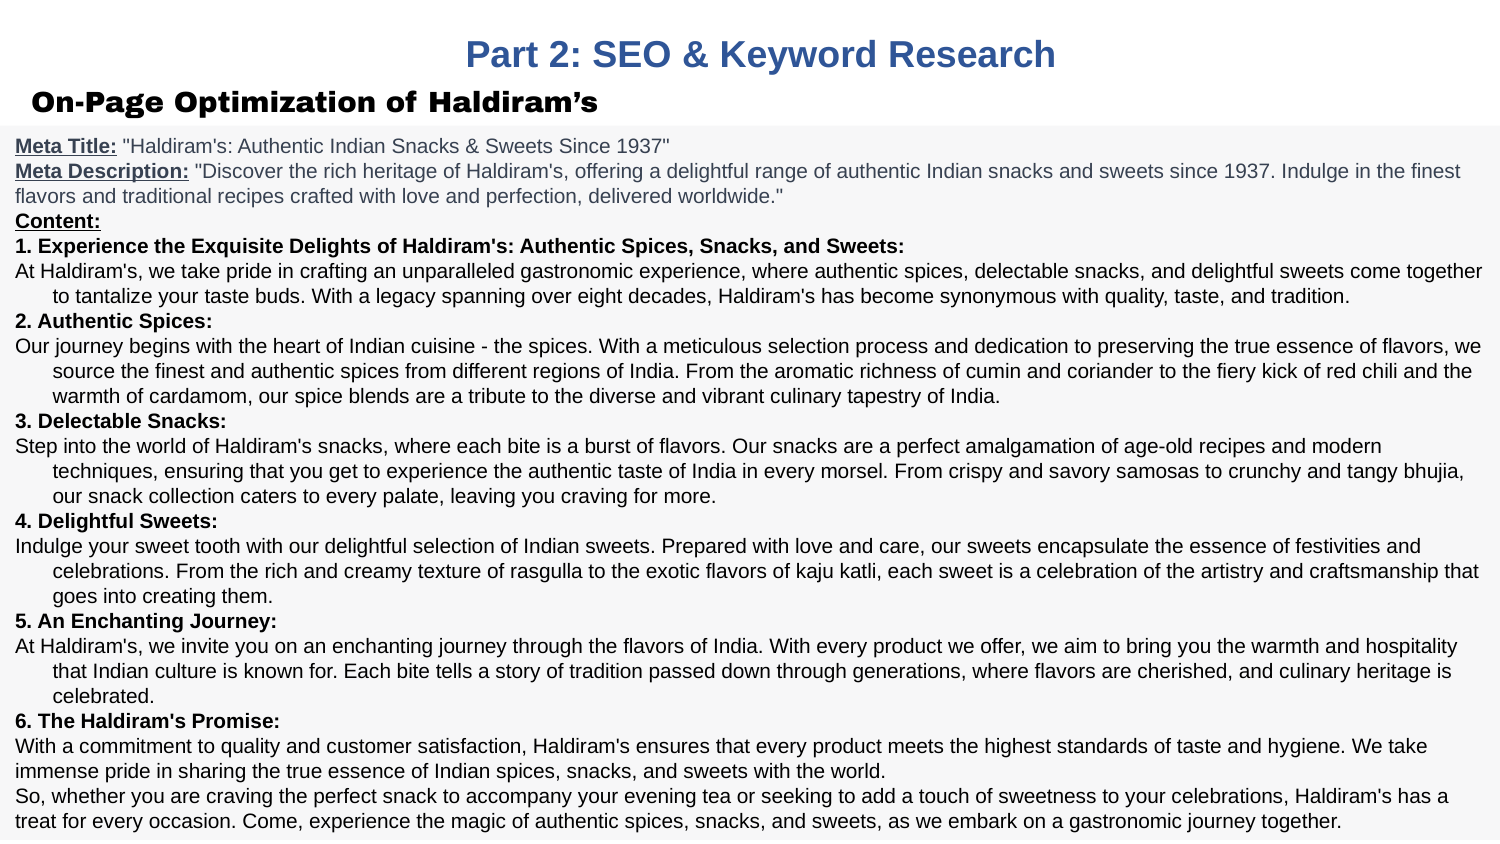

Part 2: SEO & Keyword Research
On-Page Optimization of Haldiram’s
Meta Title: "Haldiram's: Authentic Indian Snacks & Sweets Since 1937"
Meta Description: "Discover the rich heritage of Haldiram's, offering a delightful range of authentic Indian snacks and sweets since 1937. Indulge in the finest flavors and traditional recipes crafted with love and perfection, delivered worldwide."
Content:
1. Experience the Exquisite Delights of Haldiram's: Authentic Spices, Snacks, and Sweets:
At Haldiram's, we take pride in crafting an unparalleled gastronomic experience, where authentic spices, delectable snacks, and delightful sweets come together to tantalize your taste buds. With a legacy spanning over eight decades, Haldiram's has become synonymous with quality, taste, and tradition.
2. Authentic Spices:
Our journey begins with the heart of Indian cuisine - the spices. With a meticulous selection process and dedication to preserving the true essence of flavors, we source the finest and authentic spices from different regions of India. From the aromatic richness of cumin and coriander to the fiery kick of red chili and the warmth of cardamom, our spice blends are a tribute to the diverse and vibrant culinary tapestry of India.
3. Delectable Snacks:
Step into the world of Haldiram's snacks, where each bite is a burst of flavors. Our snacks are a perfect amalgamation of age-old recipes and modern techniques, ensuring that you get to experience the authentic taste of India in every morsel. From crispy and savory samosas to crunchy and tangy bhujia, our snack collection caters to every palate, leaving you craving for more.
4. Delightful Sweets:
Indulge your sweet tooth with our delightful selection of Indian sweets. Prepared with love and care, our sweets encapsulate the essence of festivities and celebrations. From the rich and creamy texture of rasgulla to the exotic flavors of kaju katli, each sweet is a celebration of the artistry and craftsmanship that goes into creating them.
5. An Enchanting Journey:
At Haldiram's, we invite you on an enchanting journey through the flavors of India. With every product we offer, we aim to bring you the warmth and hospitality that Indian culture is known for. Each bite tells a story of tradition passed down through generations, where flavors are cherished, and culinary heritage is celebrated.
6. The Haldiram's Promise:
With a commitment to quality and customer satisfaction, Haldiram's ensures that every product meets the highest standards of taste and hygiene. We take immense pride in sharing the true essence of Indian spices, snacks, and sweets with the world.
So, whether you are craving the perfect snack to accompany your evening tea or seeking to add a touch of sweetness to your celebrations, Haldiram's has a treat for every occasion. Come, experience the magic of authentic spices, snacks, and sweets, as we embark on a gastronomic journey together.